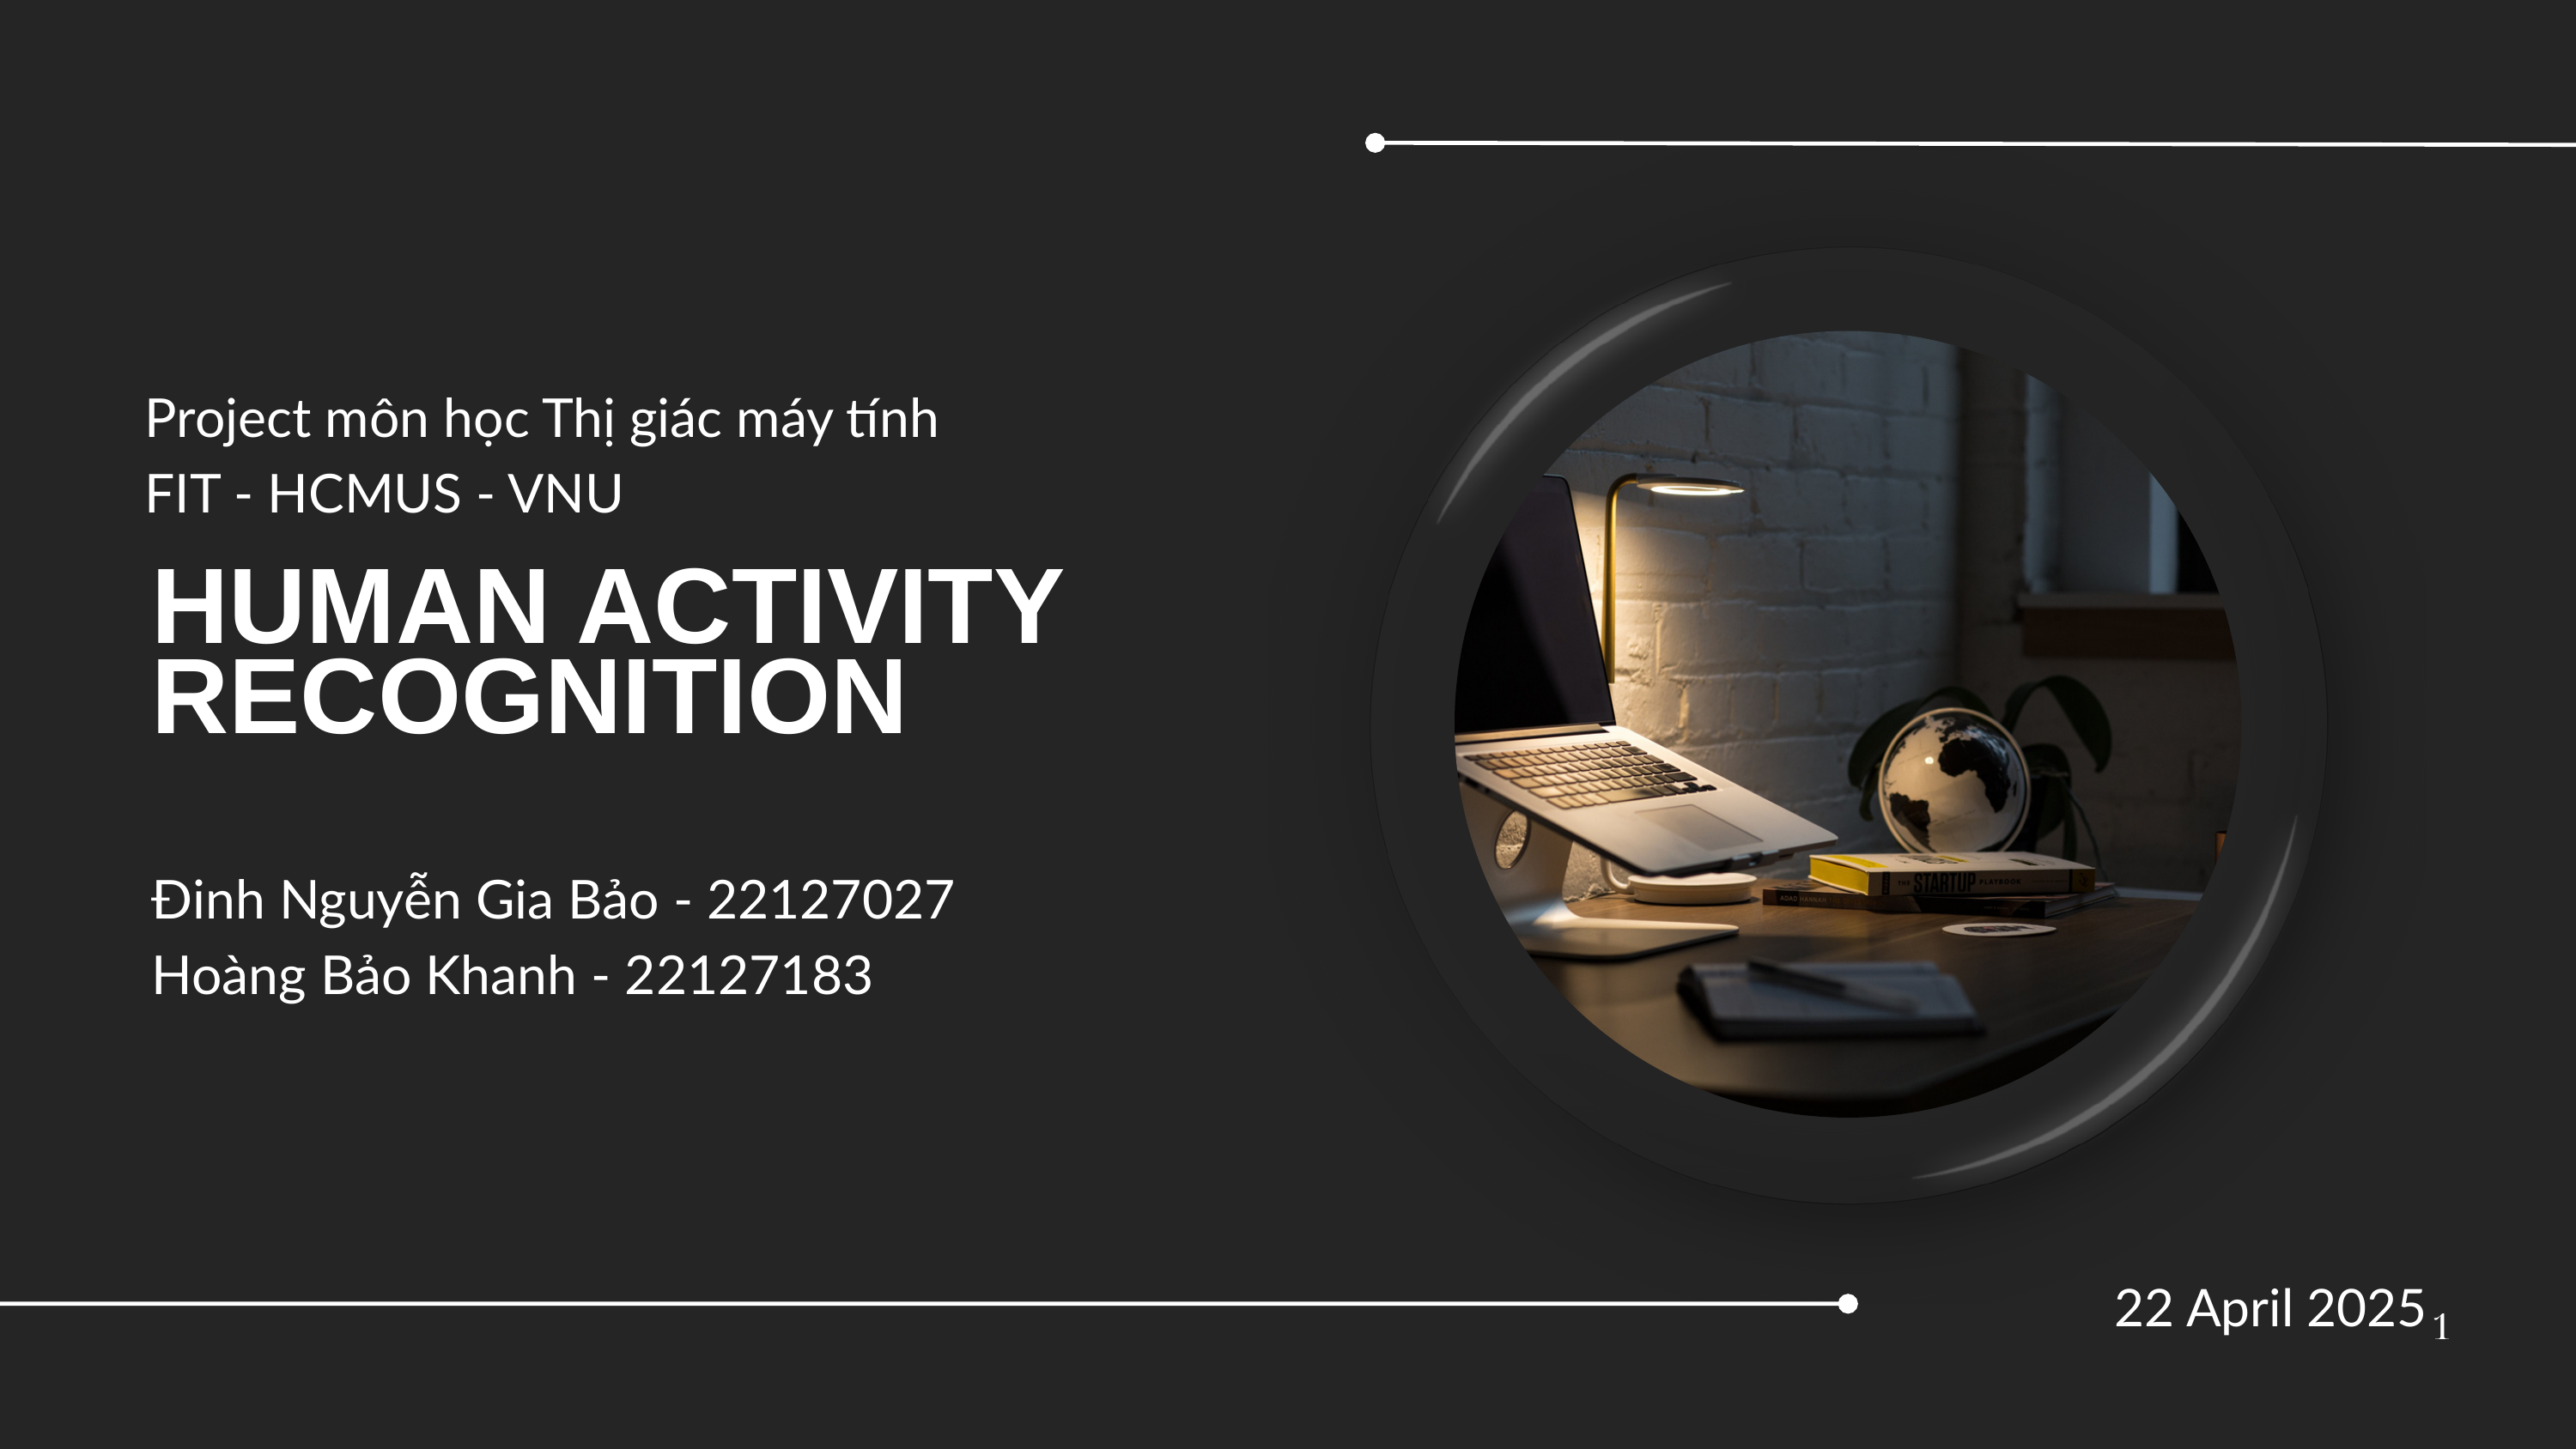

Project môn học Thị giác máy tính  FIT - HCMUS - VNU
HUMAN ACTIVITY RECOGNITION
Đinh Nguyễn Gia Bảo - 22127027
Hoàng Bảo Khanh - 22127183
22 April 2025
1